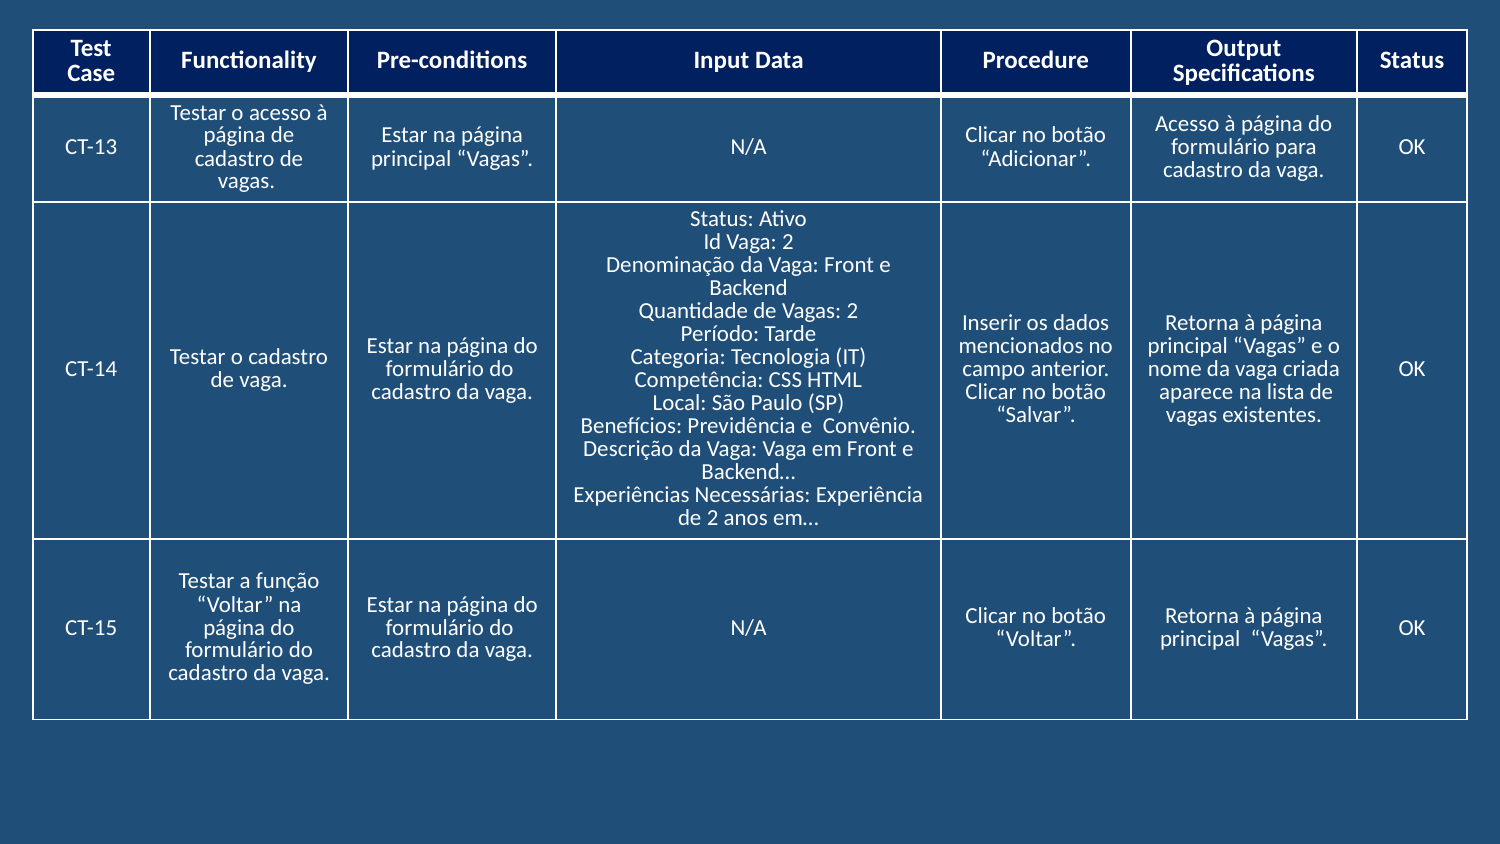

| Test Case | Functionality | Pre-conditions | Input Data | Procedure | Output Specifications | Status |
| --- | --- | --- | --- | --- | --- | --- |
| CT-13 | Testar o acesso à página de cadastro de vagas. | Estar na página principal “Vagas”. | N/A | Clicar no botão “Adicionar”. | Acesso à página do formulário para cadastro da vaga. | OK |
| CT-14 | Testar o cadastro de vaga. | Estar na página do formulário do cadastro da vaga. | Status: Ativo Id Vaga: 2 Denominação da Vaga: Front e Backend Quantidade de Vagas: 2 Período: Tarde Categoria: Tecnologia (IT) Competência: CSS HTML Local: São Paulo (SP) Benefícios: Previdência e Convênio. Descrição da Vaga: Vaga em Front e Backend… Experiências Necessárias: Experiência de 2 anos em… | Inserir os dados mencionados no campo anterior. Clicar no botão “Salvar”. | Retorna à página principal “Vagas” e o nome da vaga criada aparece na lista de vagas existentes. | OK |
| CT-15 | Testar a função “Voltar” na página do formulário do cadastro da vaga. | Estar na página do formulário do cadastro da vaga. | N/A | Clicar no botão “Voltar”. | Retorna à página principal “Vagas”. | OK |